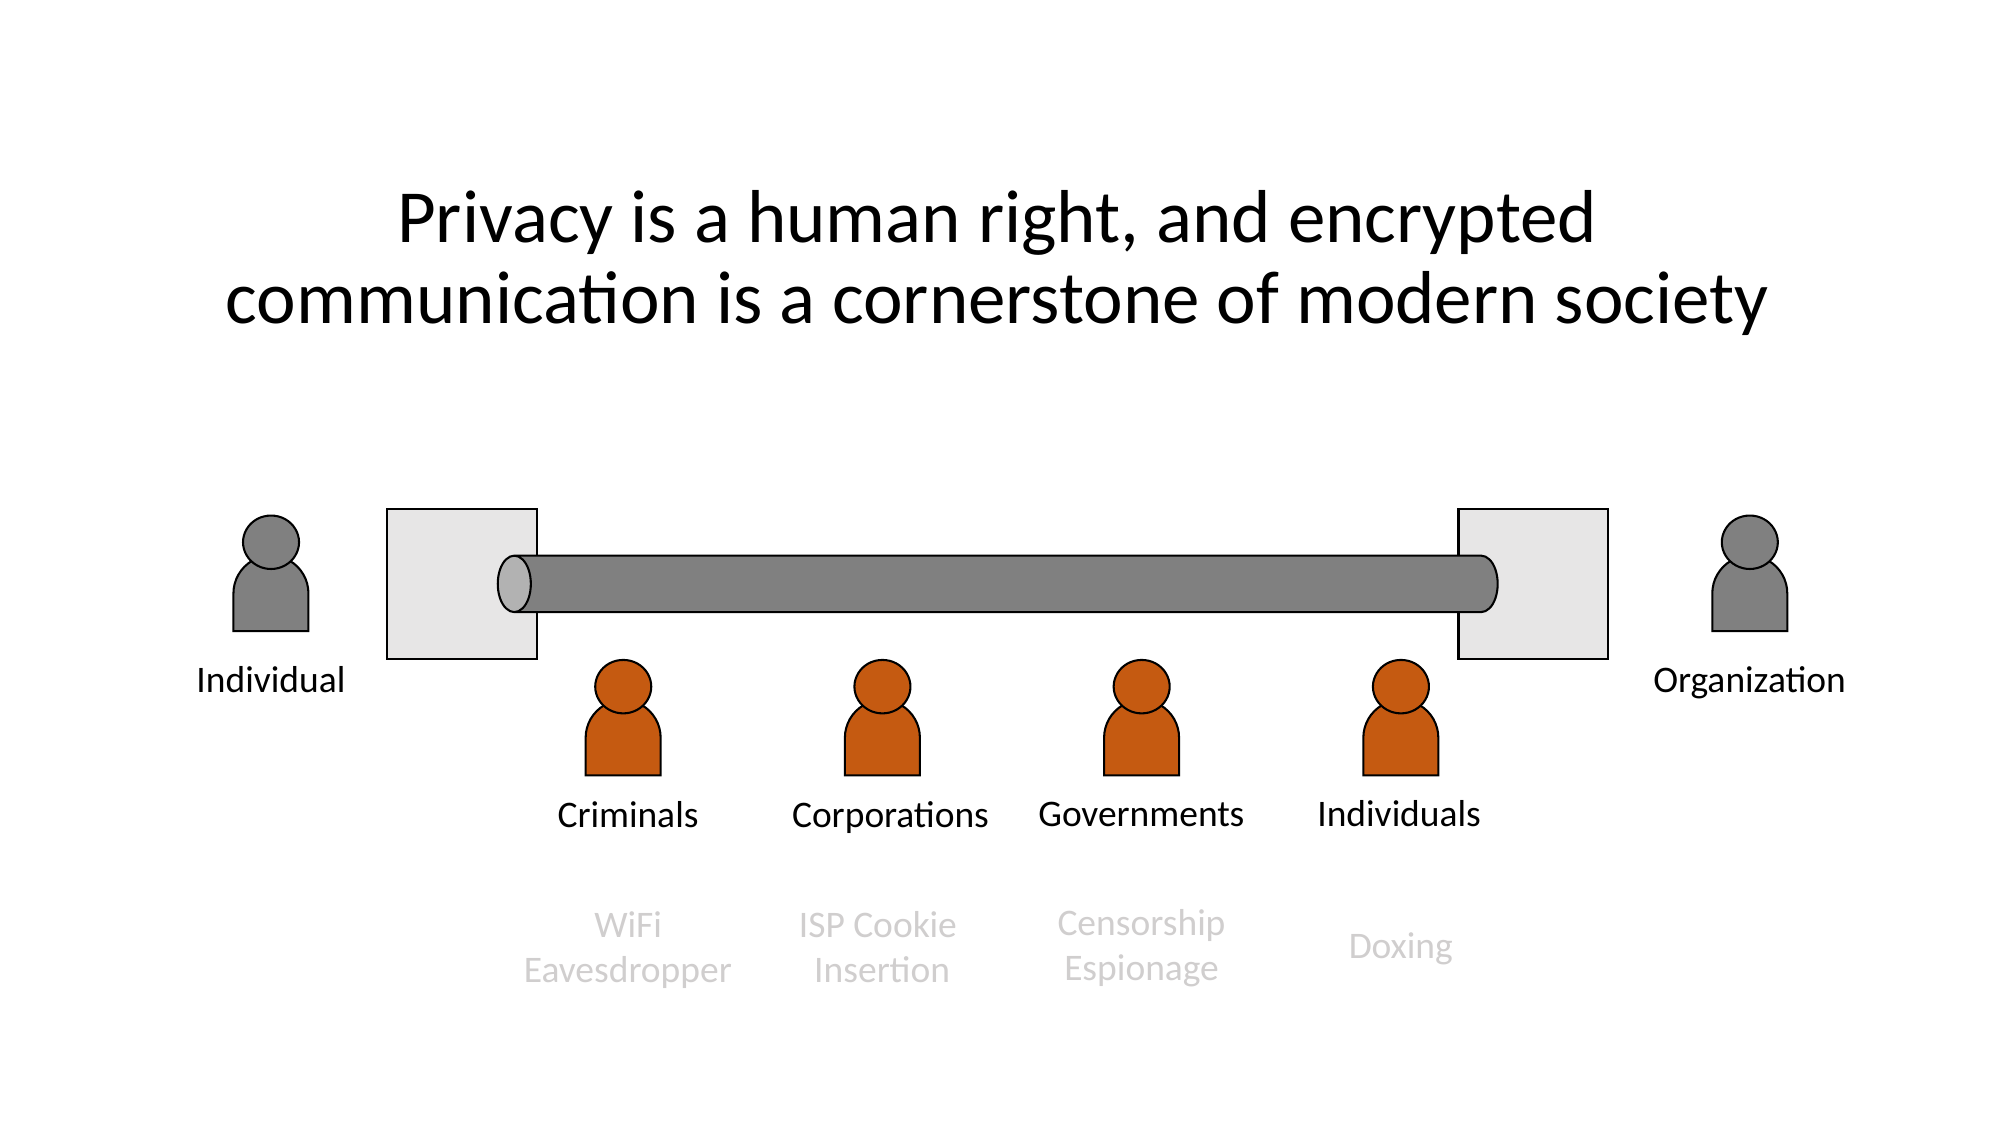

# Privacy is a human right, and encrypted communication is a cornerstone of modern society

Individual
Organization

Governments
Individuals
Criminals
Corporations
Censorship
Espionage
WiFi
Eavesdropper
ISP Cookie
Insertion
Doxing